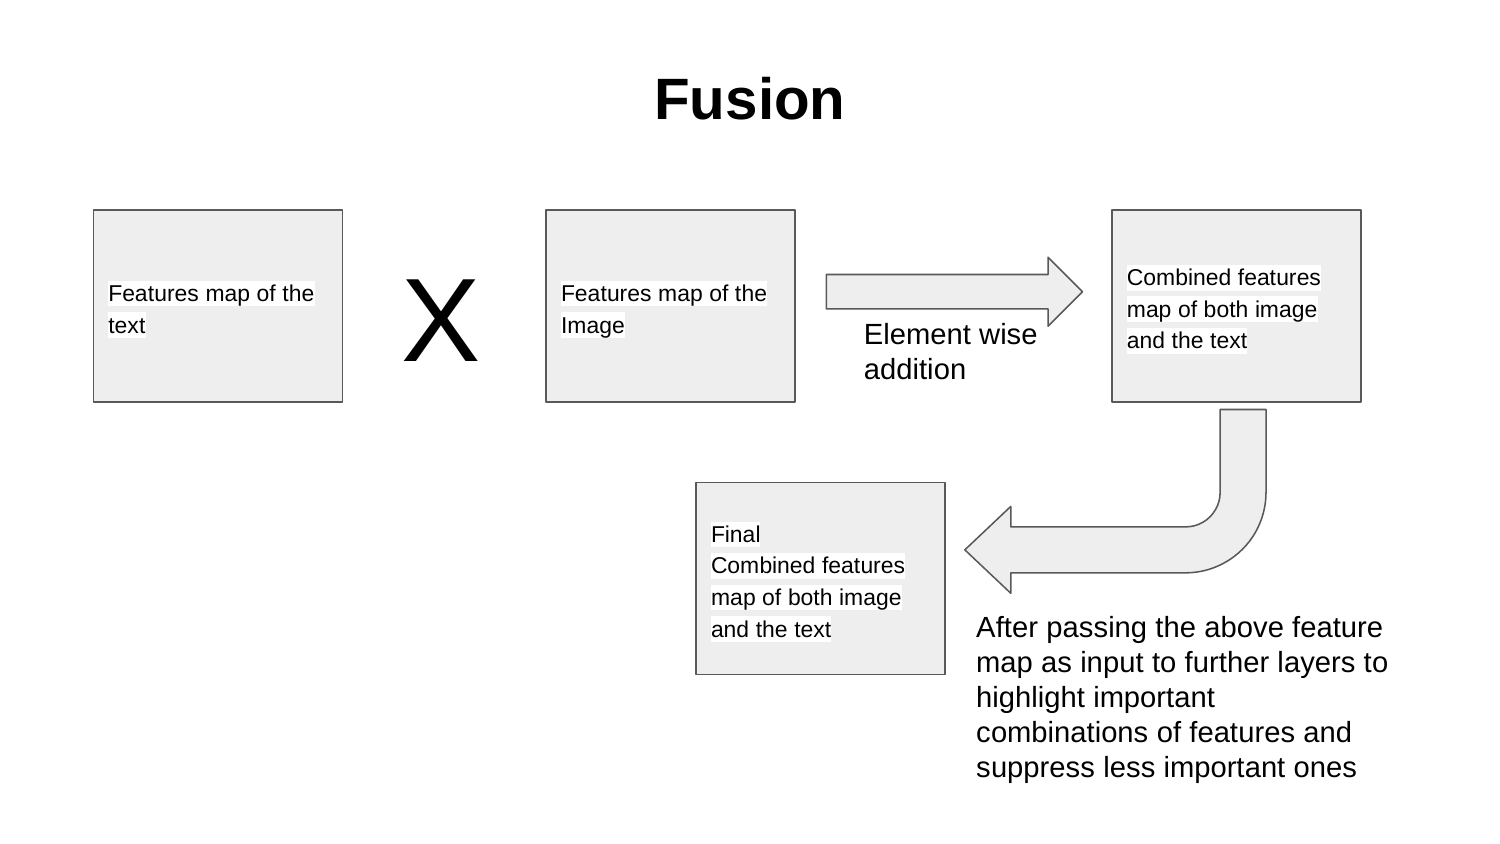

# Fusion
Features map of the text
Features map of the Image
Combined features map of both image and the text
X

Element wise addition

Final
Combined features map of both image and the text
After passing the above feature map as input to further layers to highlight important combinations of features and suppress less important ones